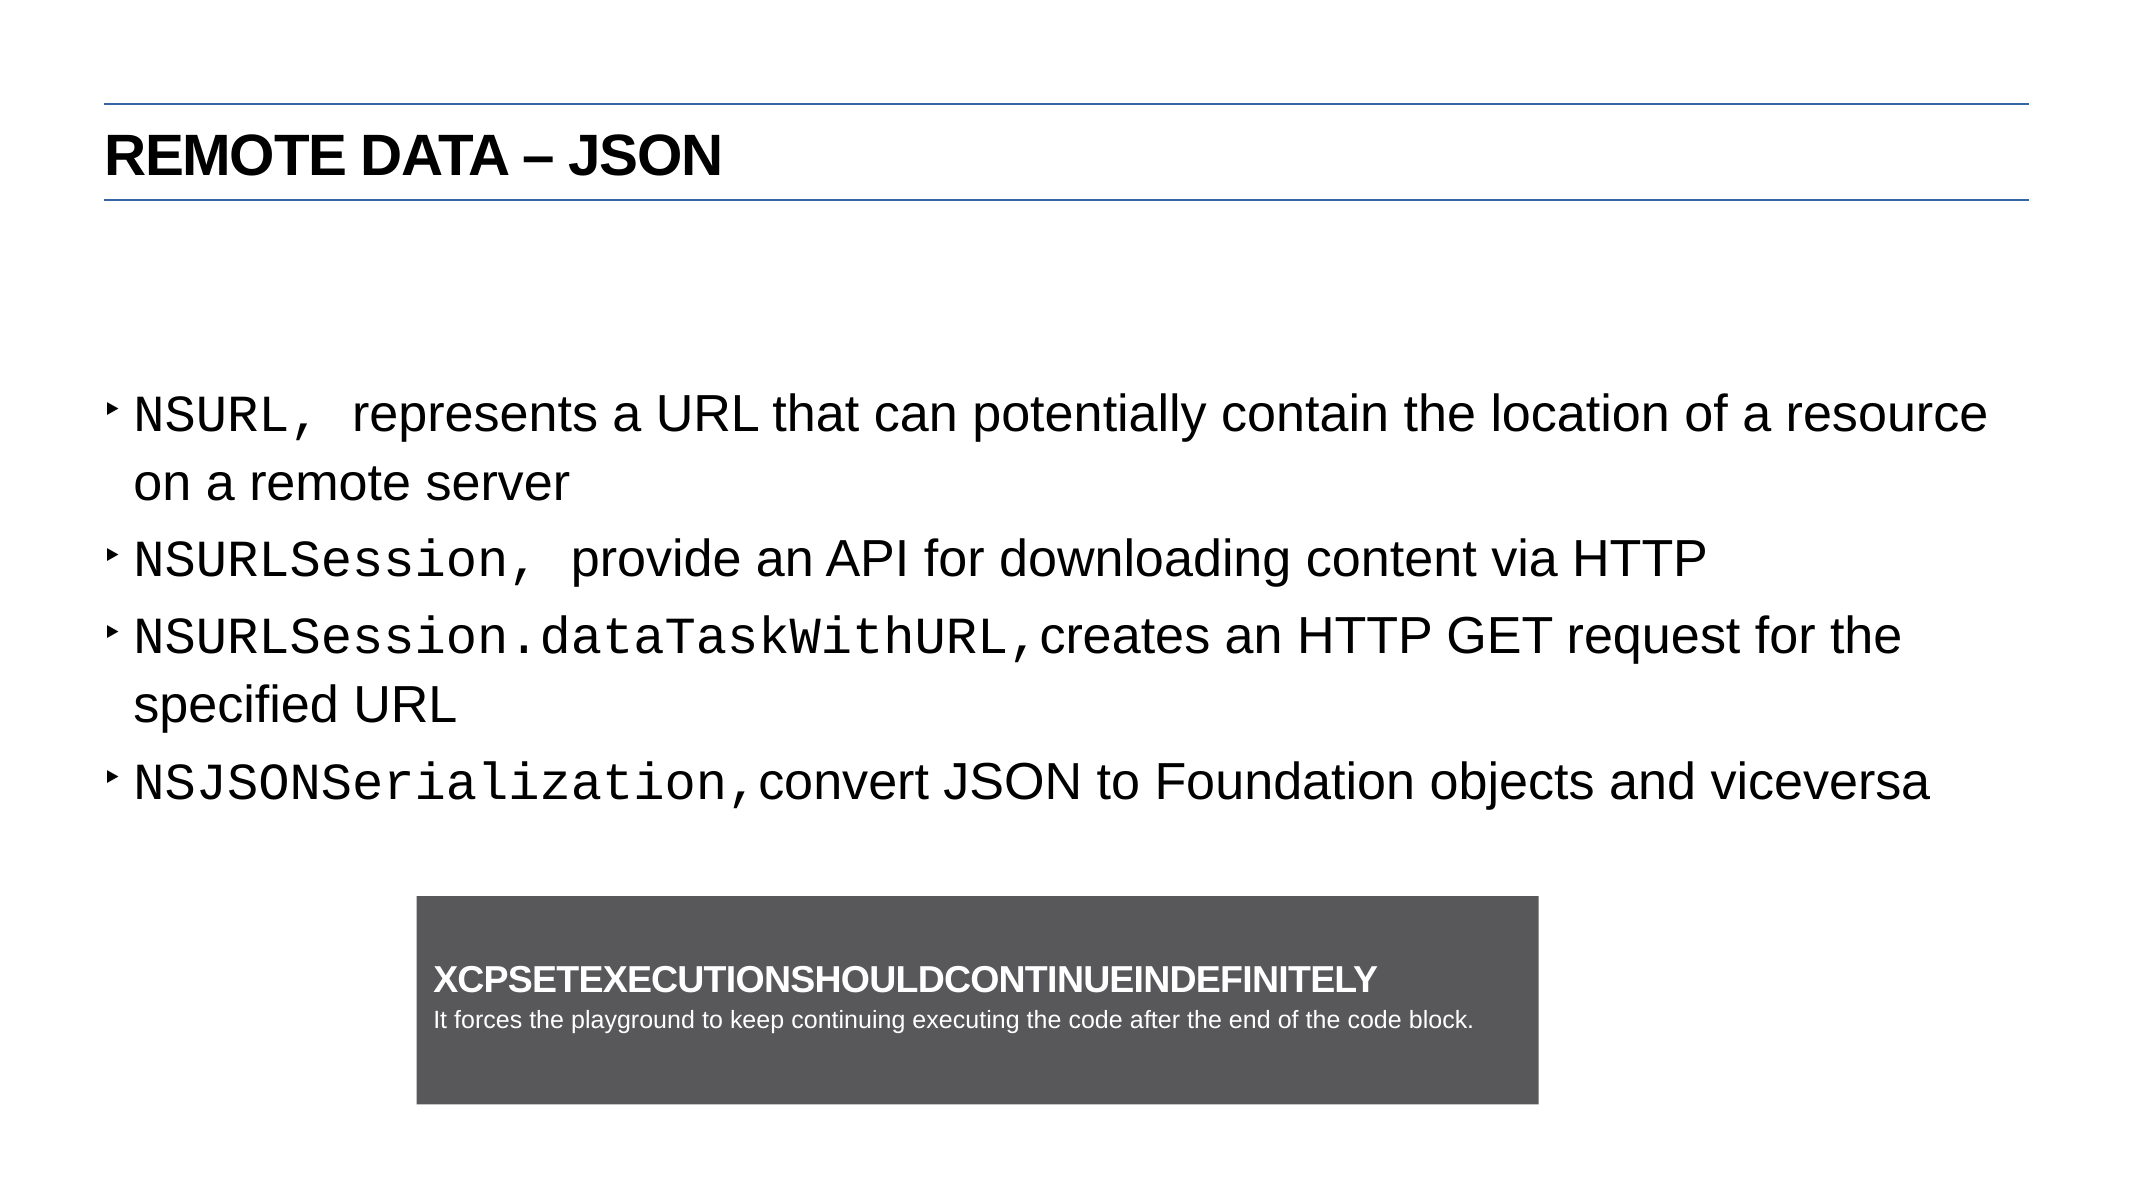

Remote data – json

NSURL, represents a URL that can potentially contain the location of a resource on a remote server
NSURLSession, provide an API for downloading content via HTTP
NSURLSession.dataTaskWithURL,creates an HTTP GET request for the specified URL
NSJSONSerialization,convert JSON to Foundation objects and viceversa
XCPSetExecutionShouldContinueIndefinitely
It forces the playground to keep continuing executing the code after the end of the code block.